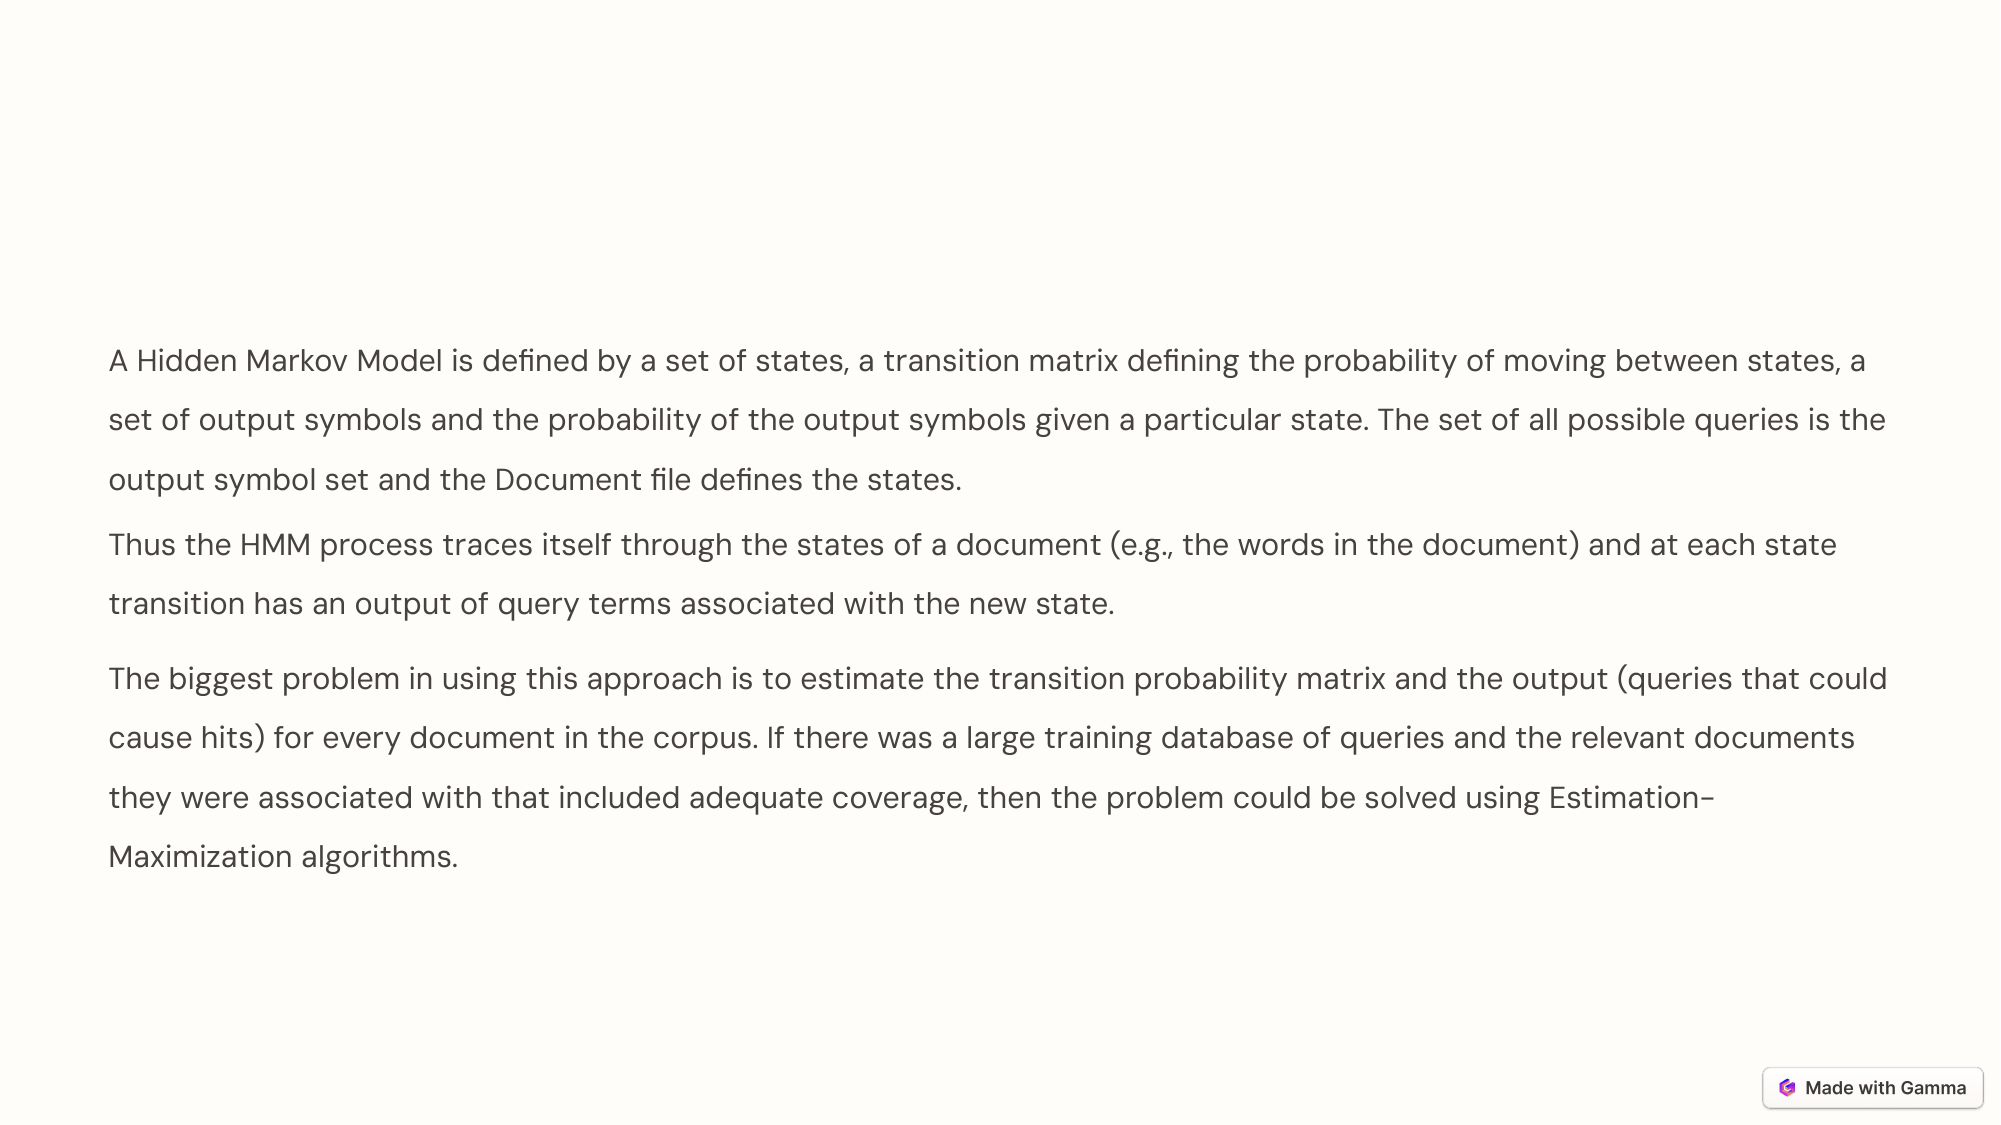

A Hidden Markov Model is defined by a set of states, a transition matrix defining the probability of moving between states, a set of output symbols and the probability of the output symbols given a particular state. The set of all possible queries is the output symbol set and the Document file defines the states.
Thus the HMM process traces itself through the states of a document (e.g., the words in the document) and at each state transition has an output of query terms associated with the new state.
The biggest problem in using this approach is to estimate the transition probability matrix and the output (queries that could cause hits) for every document in the corpus. If there was a large training database of queries and the relevant documents they were associated with that included adequate coverage, then the problem could be solved using Estimation-Maximization algorithms.